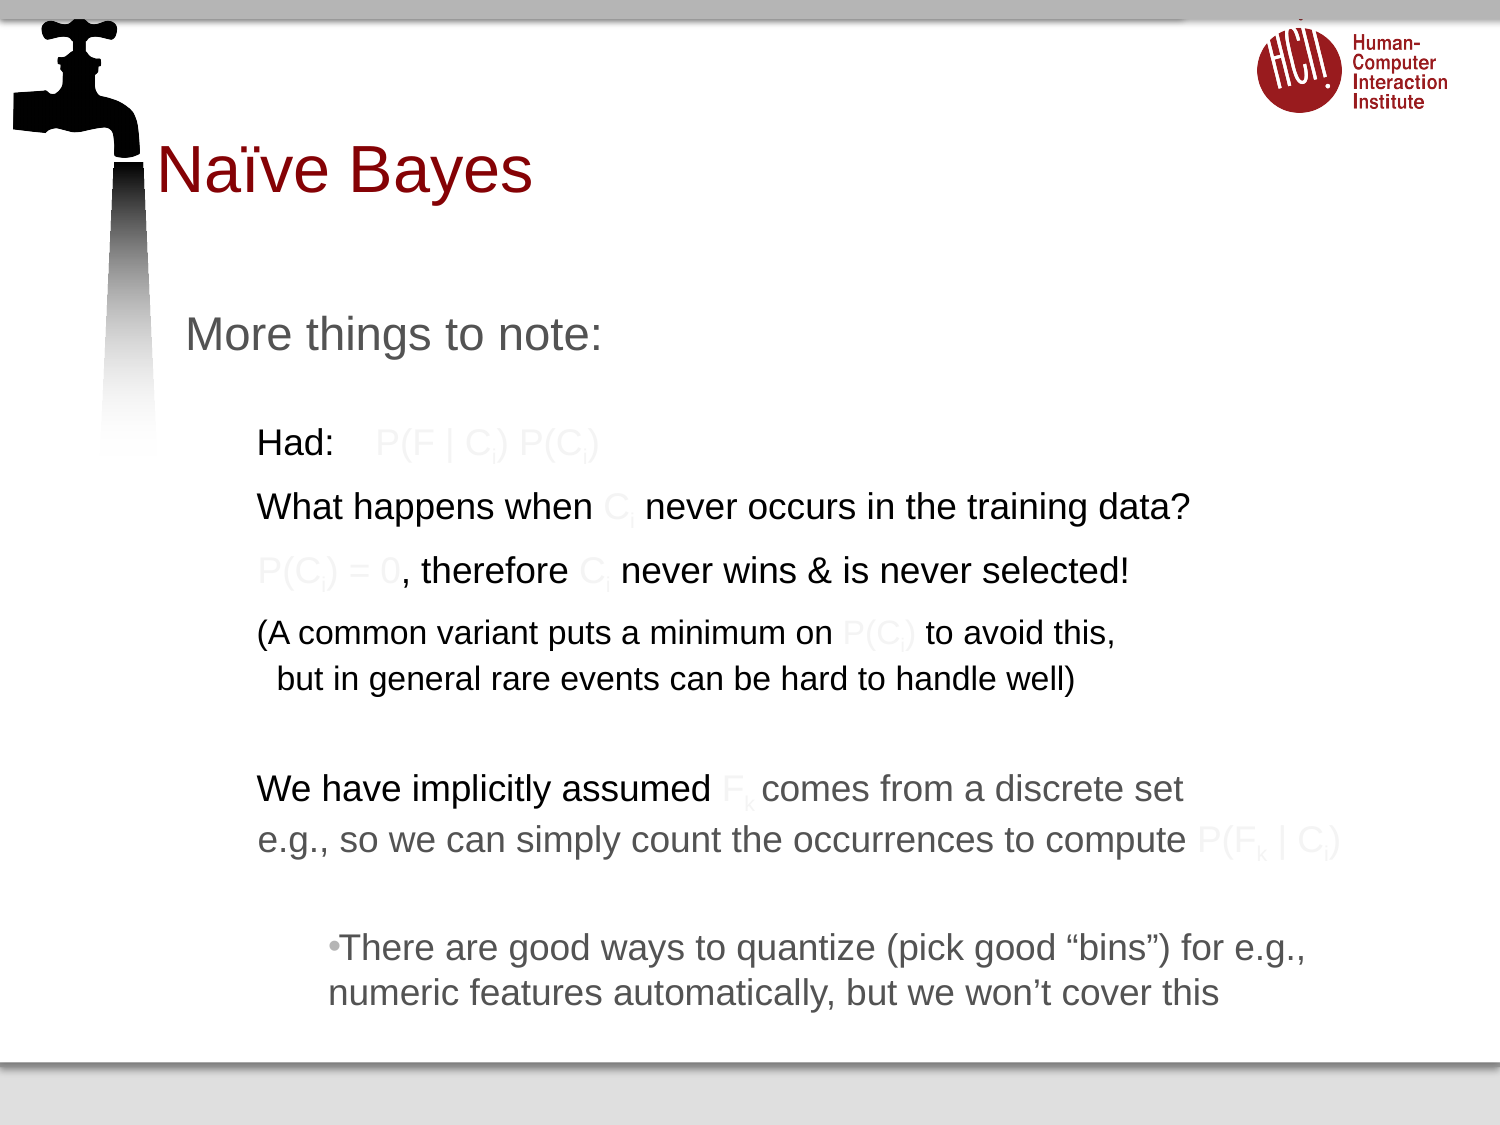

# Naïve Bayes
More things to note:

Had:    P(F | Ci) P(Ci)
What happens when Ci never occurs in the training data?
		P(Ci) = 0, therefore Ci never wins & is never selected!
(A common variant puts a minimum on P(Ci) to avoid this,
  but in general rare events can be hard to handle well)

We have implicitly assumed Fk comes from a discrete set
e.g., so we can simply count the occurrences to compute P(Fk | Ci)
There are good ways to quantize (pick good “bins”) for e.g., numeric features automatically, but we won’t cover this